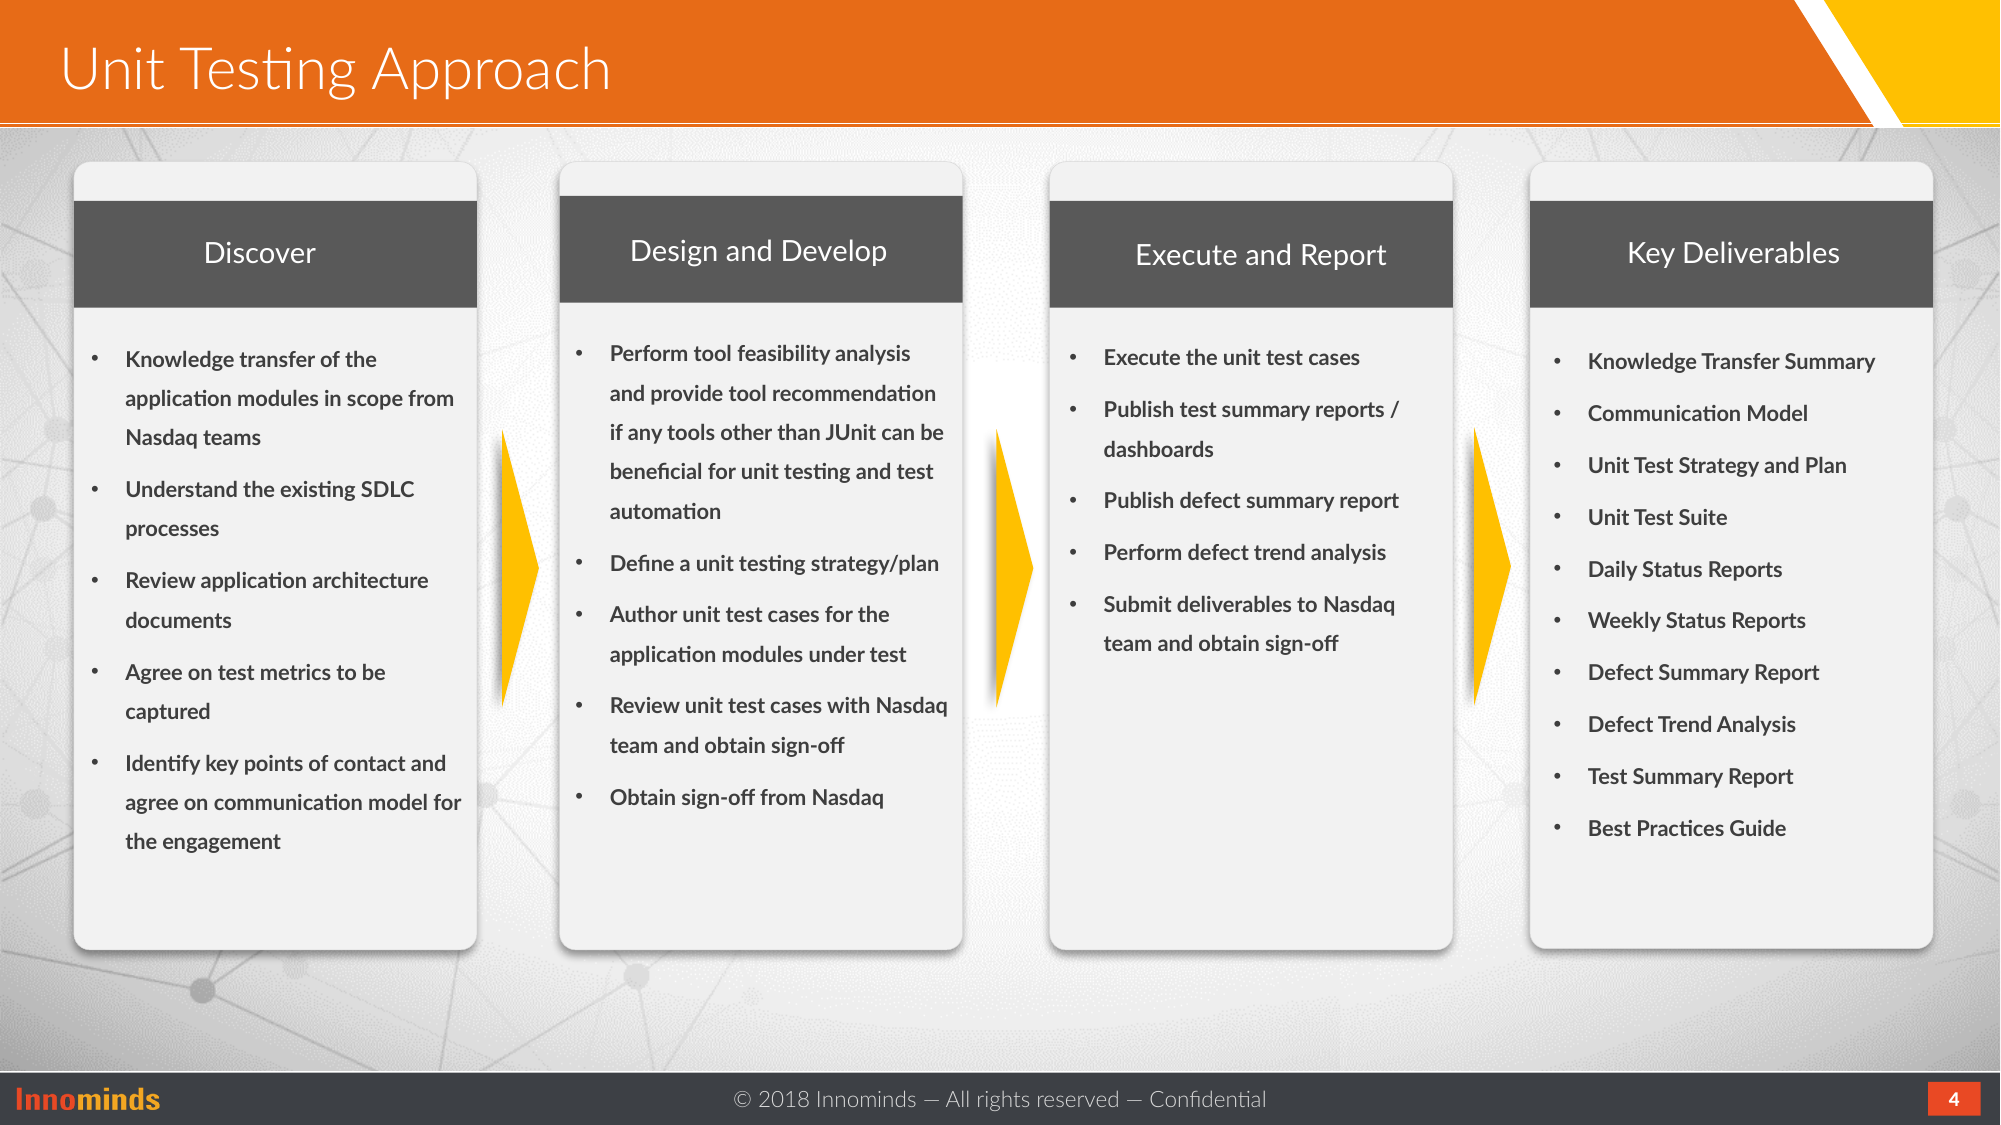

# Unit Testing Approach

Design and Develop
Discover
Key Deliverables
Develop
Execute and Report
Perform tool feasibility analysis and provide tool recommendation if any tools other than JUnit can be beneficial for unit testing and test automation
Define a unit testing strategy/plan
Author unit test cases for the application modules under test
Review unit test cases with Nasdaq team and obtain sign-off
Obtain sign-off from Nasdaq
Execute the unit test cases
Publish test summary reports / dashboards
Publish defect summary report
Perform defect trend analysis
Submit deliverables to Nasdaq team and obtain sign-off
Knowledge transfer of the application modules in scope from Nasdaq teams
Understand the existing SDLC processes
Review application architecture documents
Agree on test metrics to be captured
Identify key points of contact and agree on communication model for the engagement
Knowledge Transfer Summary
Communication Model
Unit Test Strategy and Plan
Unit Test Suite
Daily Status Reports
Weekly Status Reports
Defect Summary Report
Defect Trend Analysis
Test Summary Report
Best Practices Guide